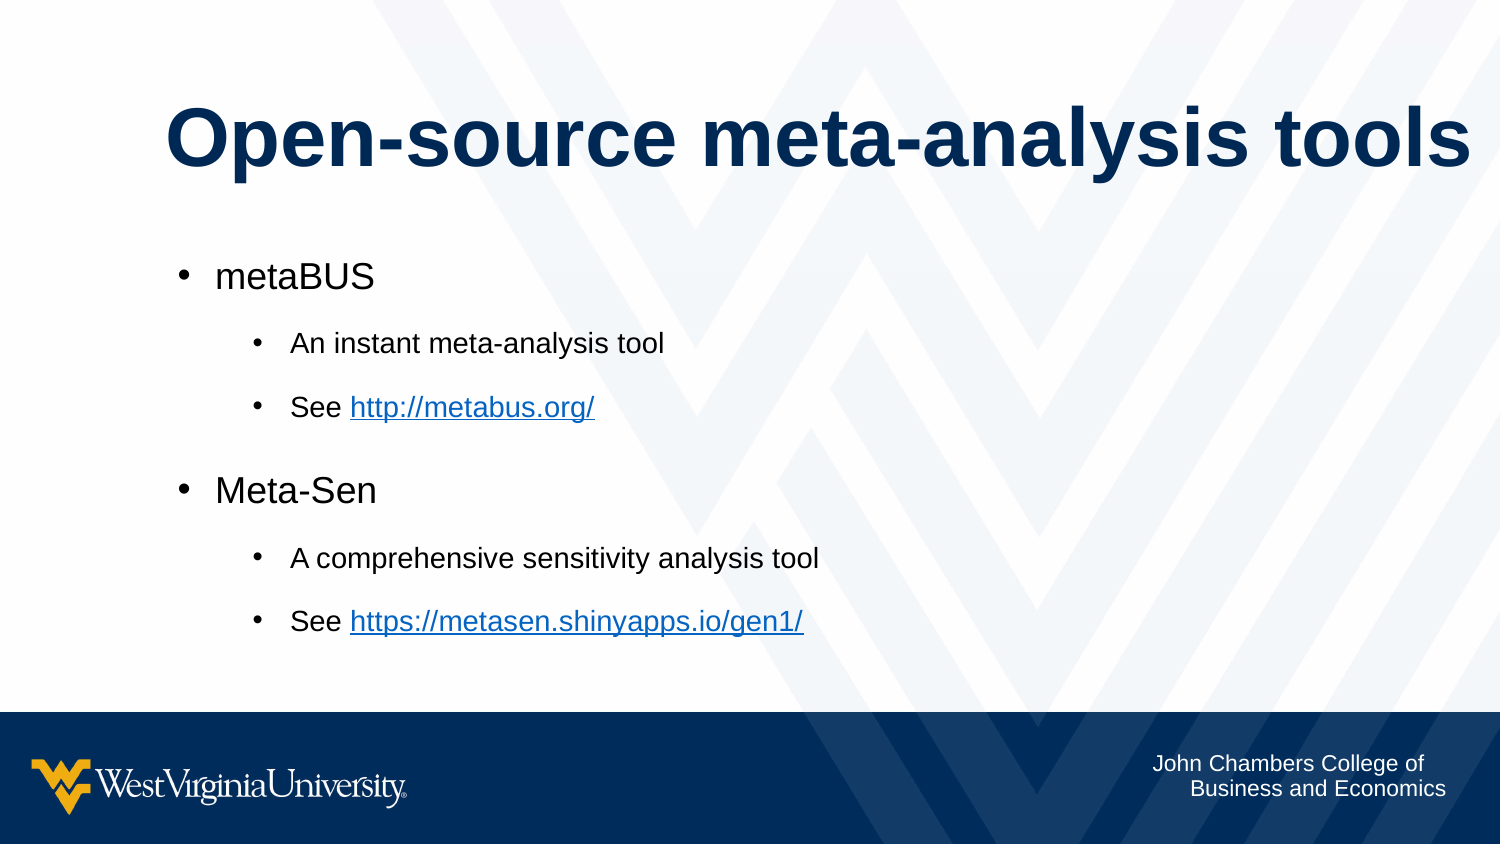

Open-source meta-analysis tools
metaBUS
An instant meta-analysis tool
See http://metabus.org/
Meta-Sen
A comprehensive sensitivity analysis tool
See https://metasen.shinyapps.io/gen1/
John Chambers College of Business and Economics